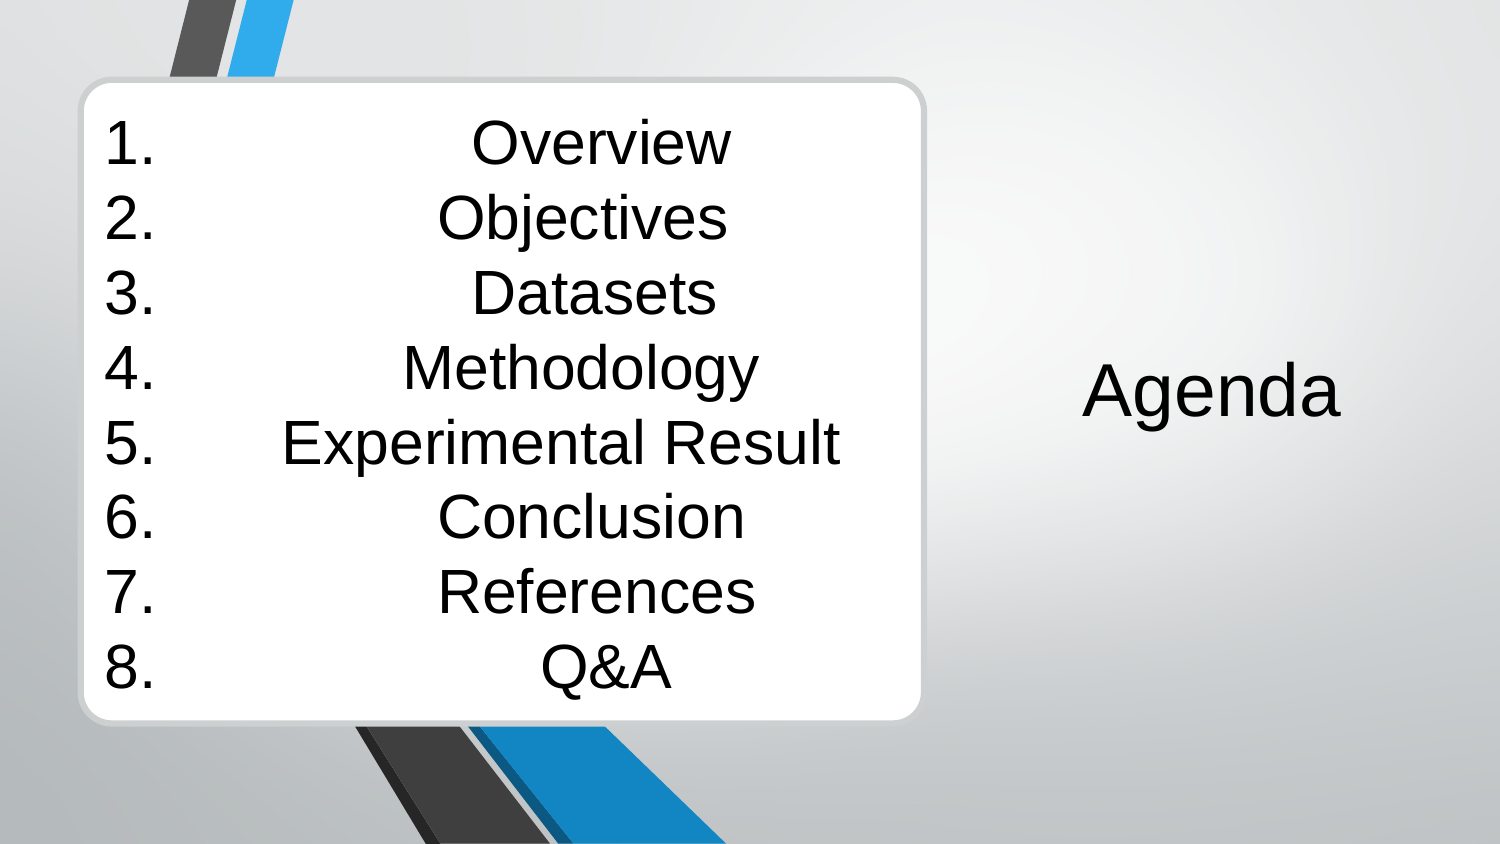

Overview
                Objectives
                  Datasets
              Methodology
       Experimental Result
                Conclusion
                References
                      Q&A

# Agenda